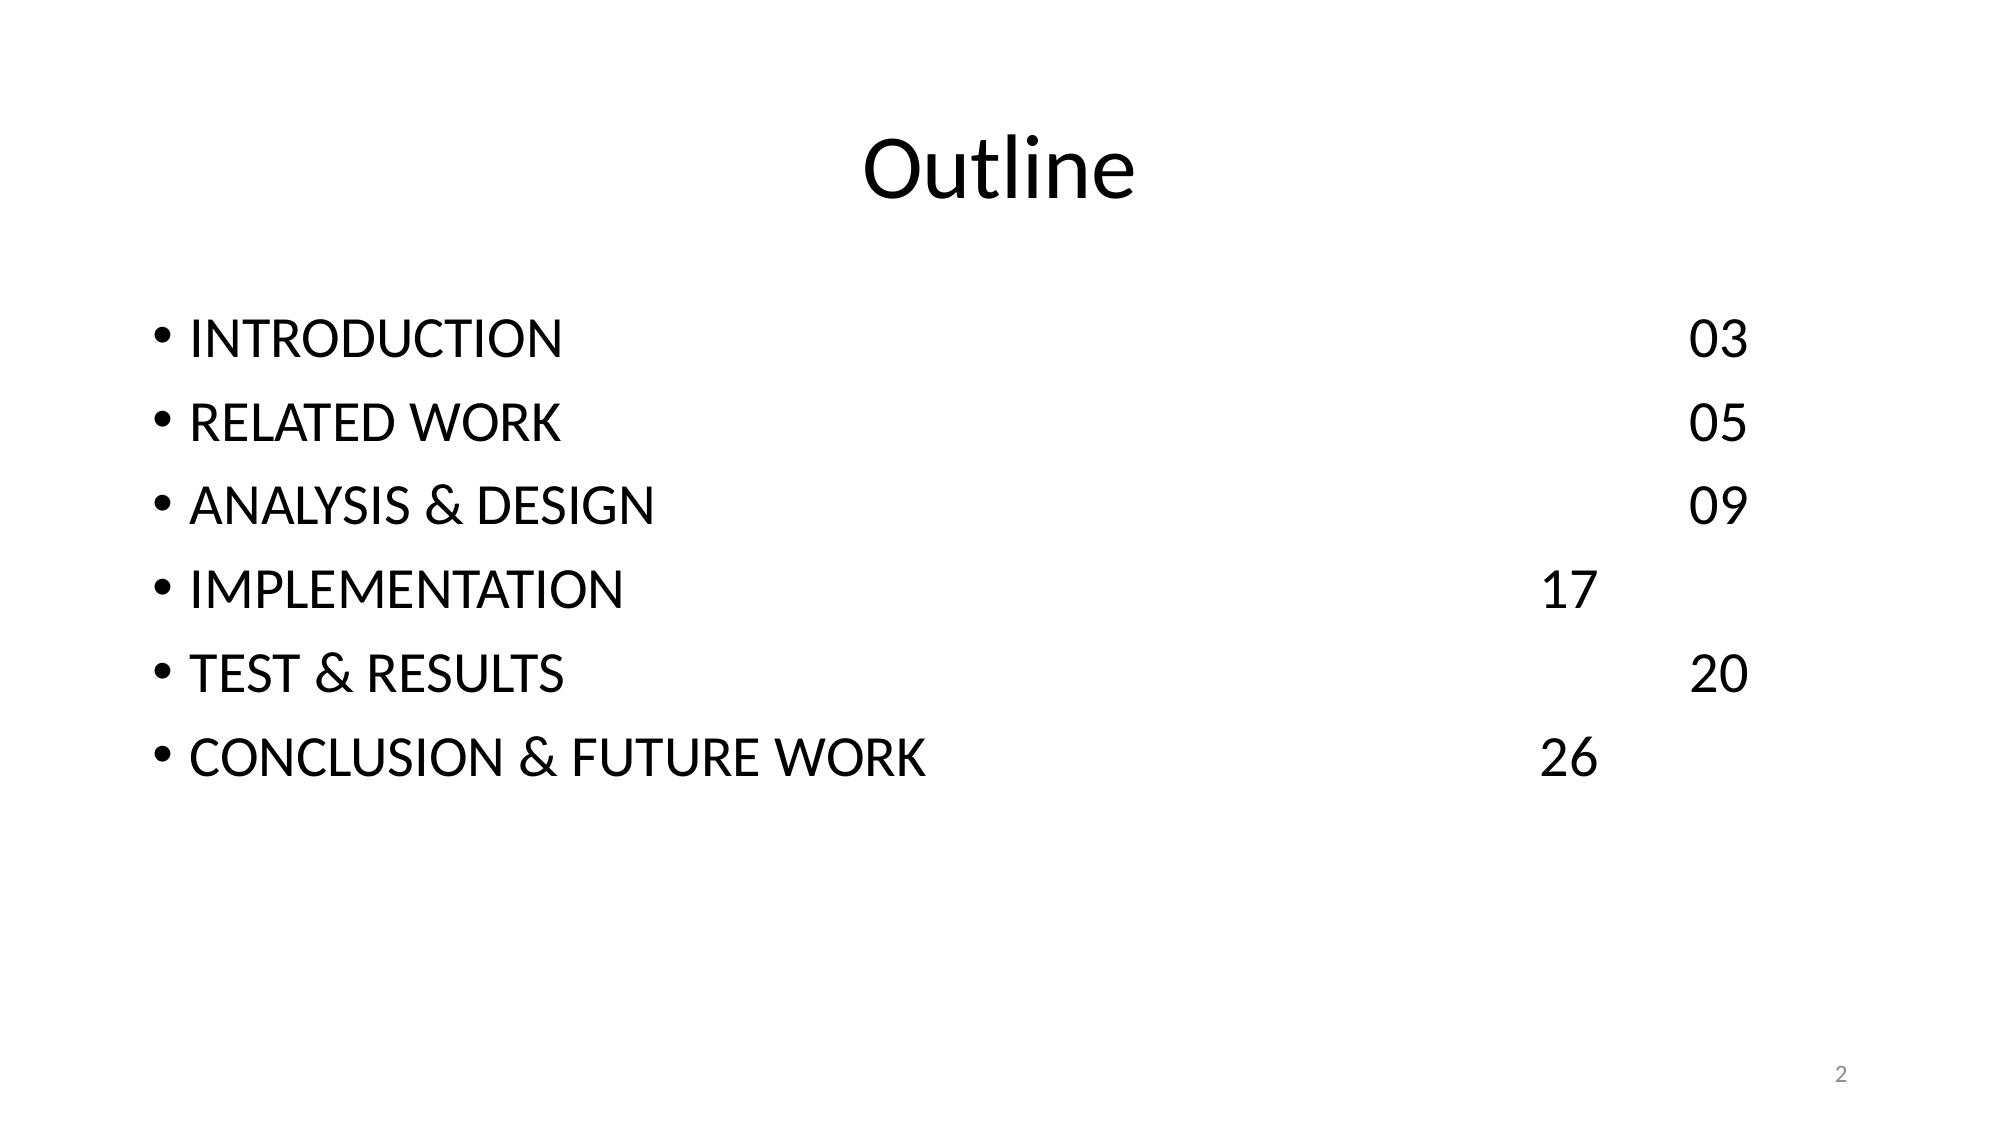

# Outline
INTRODUCTION 								03
RELATED WORK 								05
ANALYSIS & DESIGN							09
IMPLEMENTATION							17
TEST & RESULTS								20
CONCLUSION & FUTURE WORK					26
2